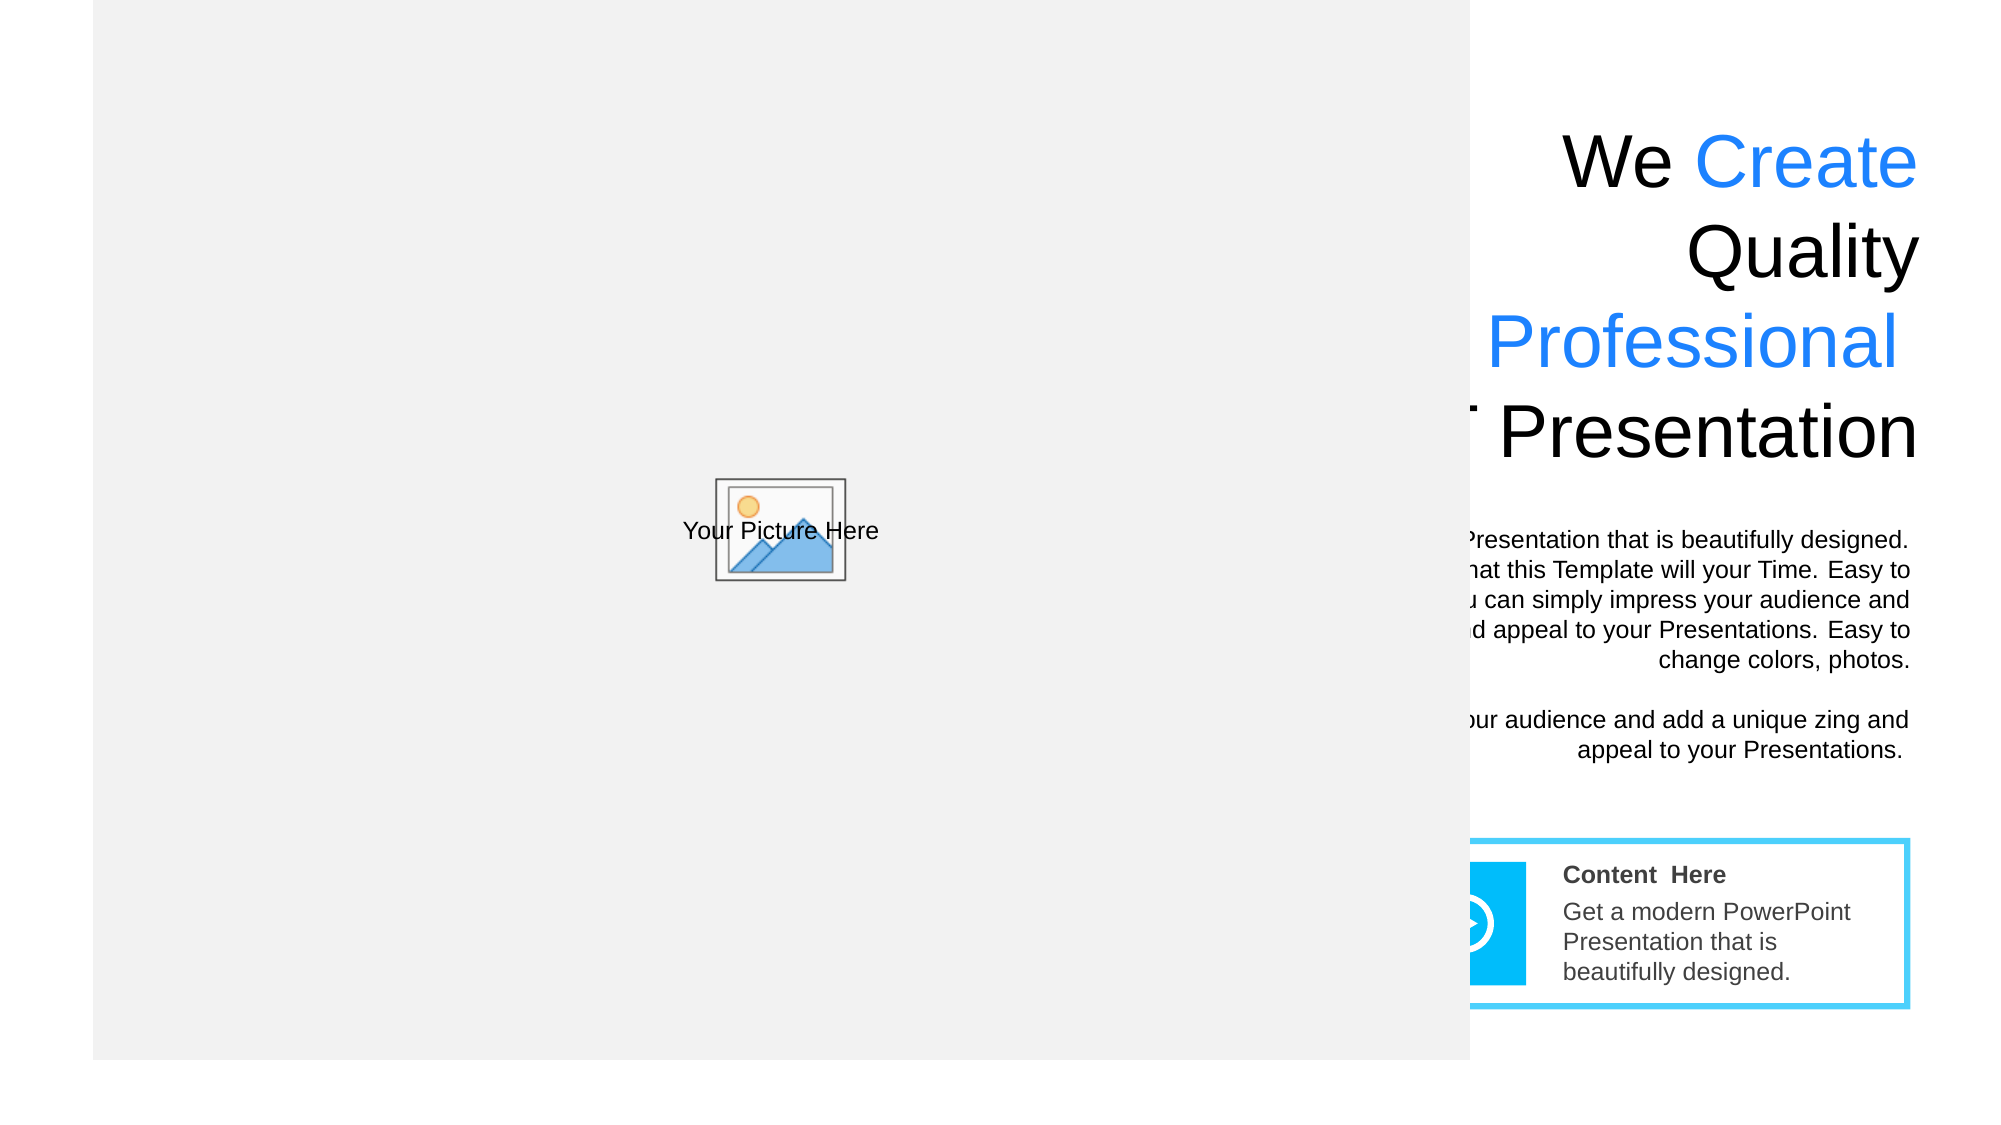

We Create
Quality Professional
PPT Presentation
Get a modern PowerPoint  Presentation that is beautifully designed. I hope and I believe that this Template will your Time. Easy to change colors, photos. You can simply impress your audience and add a unique zing and appeal to your Presentations. Easy to change colors, photos.

You can simply impress your audience and add a unique zing and appeal to your Presentations.

Content  Here
Get a modern PowerPoint  Presentation that is beautifully designed.
Content  Here
Get a modern PowerPoint  Presentation that is beautifully designed.